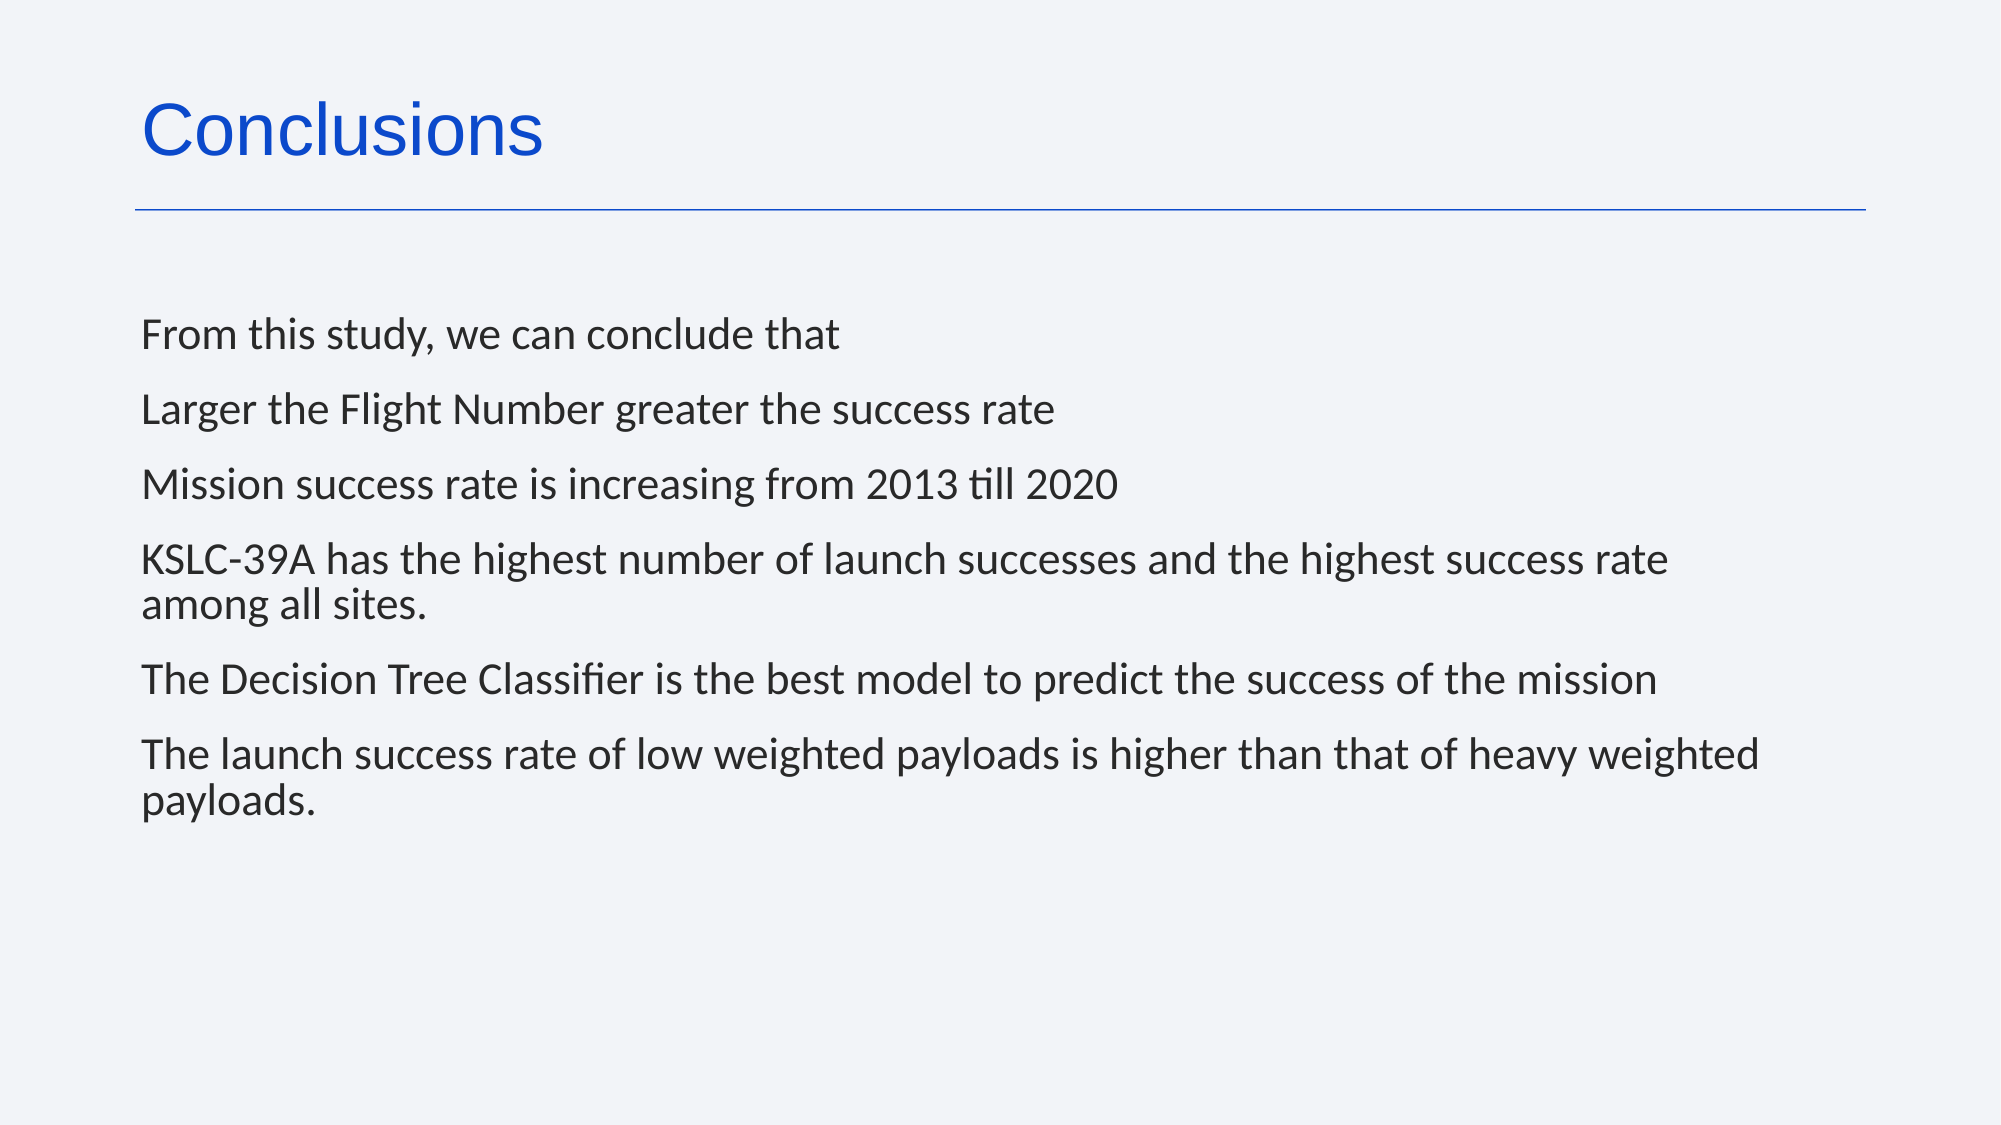

Conclusions
From this study, we can conclude that
Larger the Flight Number greater the success rate
Mission success rate is increasing from 2013 till 2020
KSLC-39A has the highest number of launch successes and the highest success rate among all sites.
The Decision Tree Classifier is the best model to predict the success of the mission
The launch success rate of low weighted payloads is higher than that of heavy weighted payloads.
44